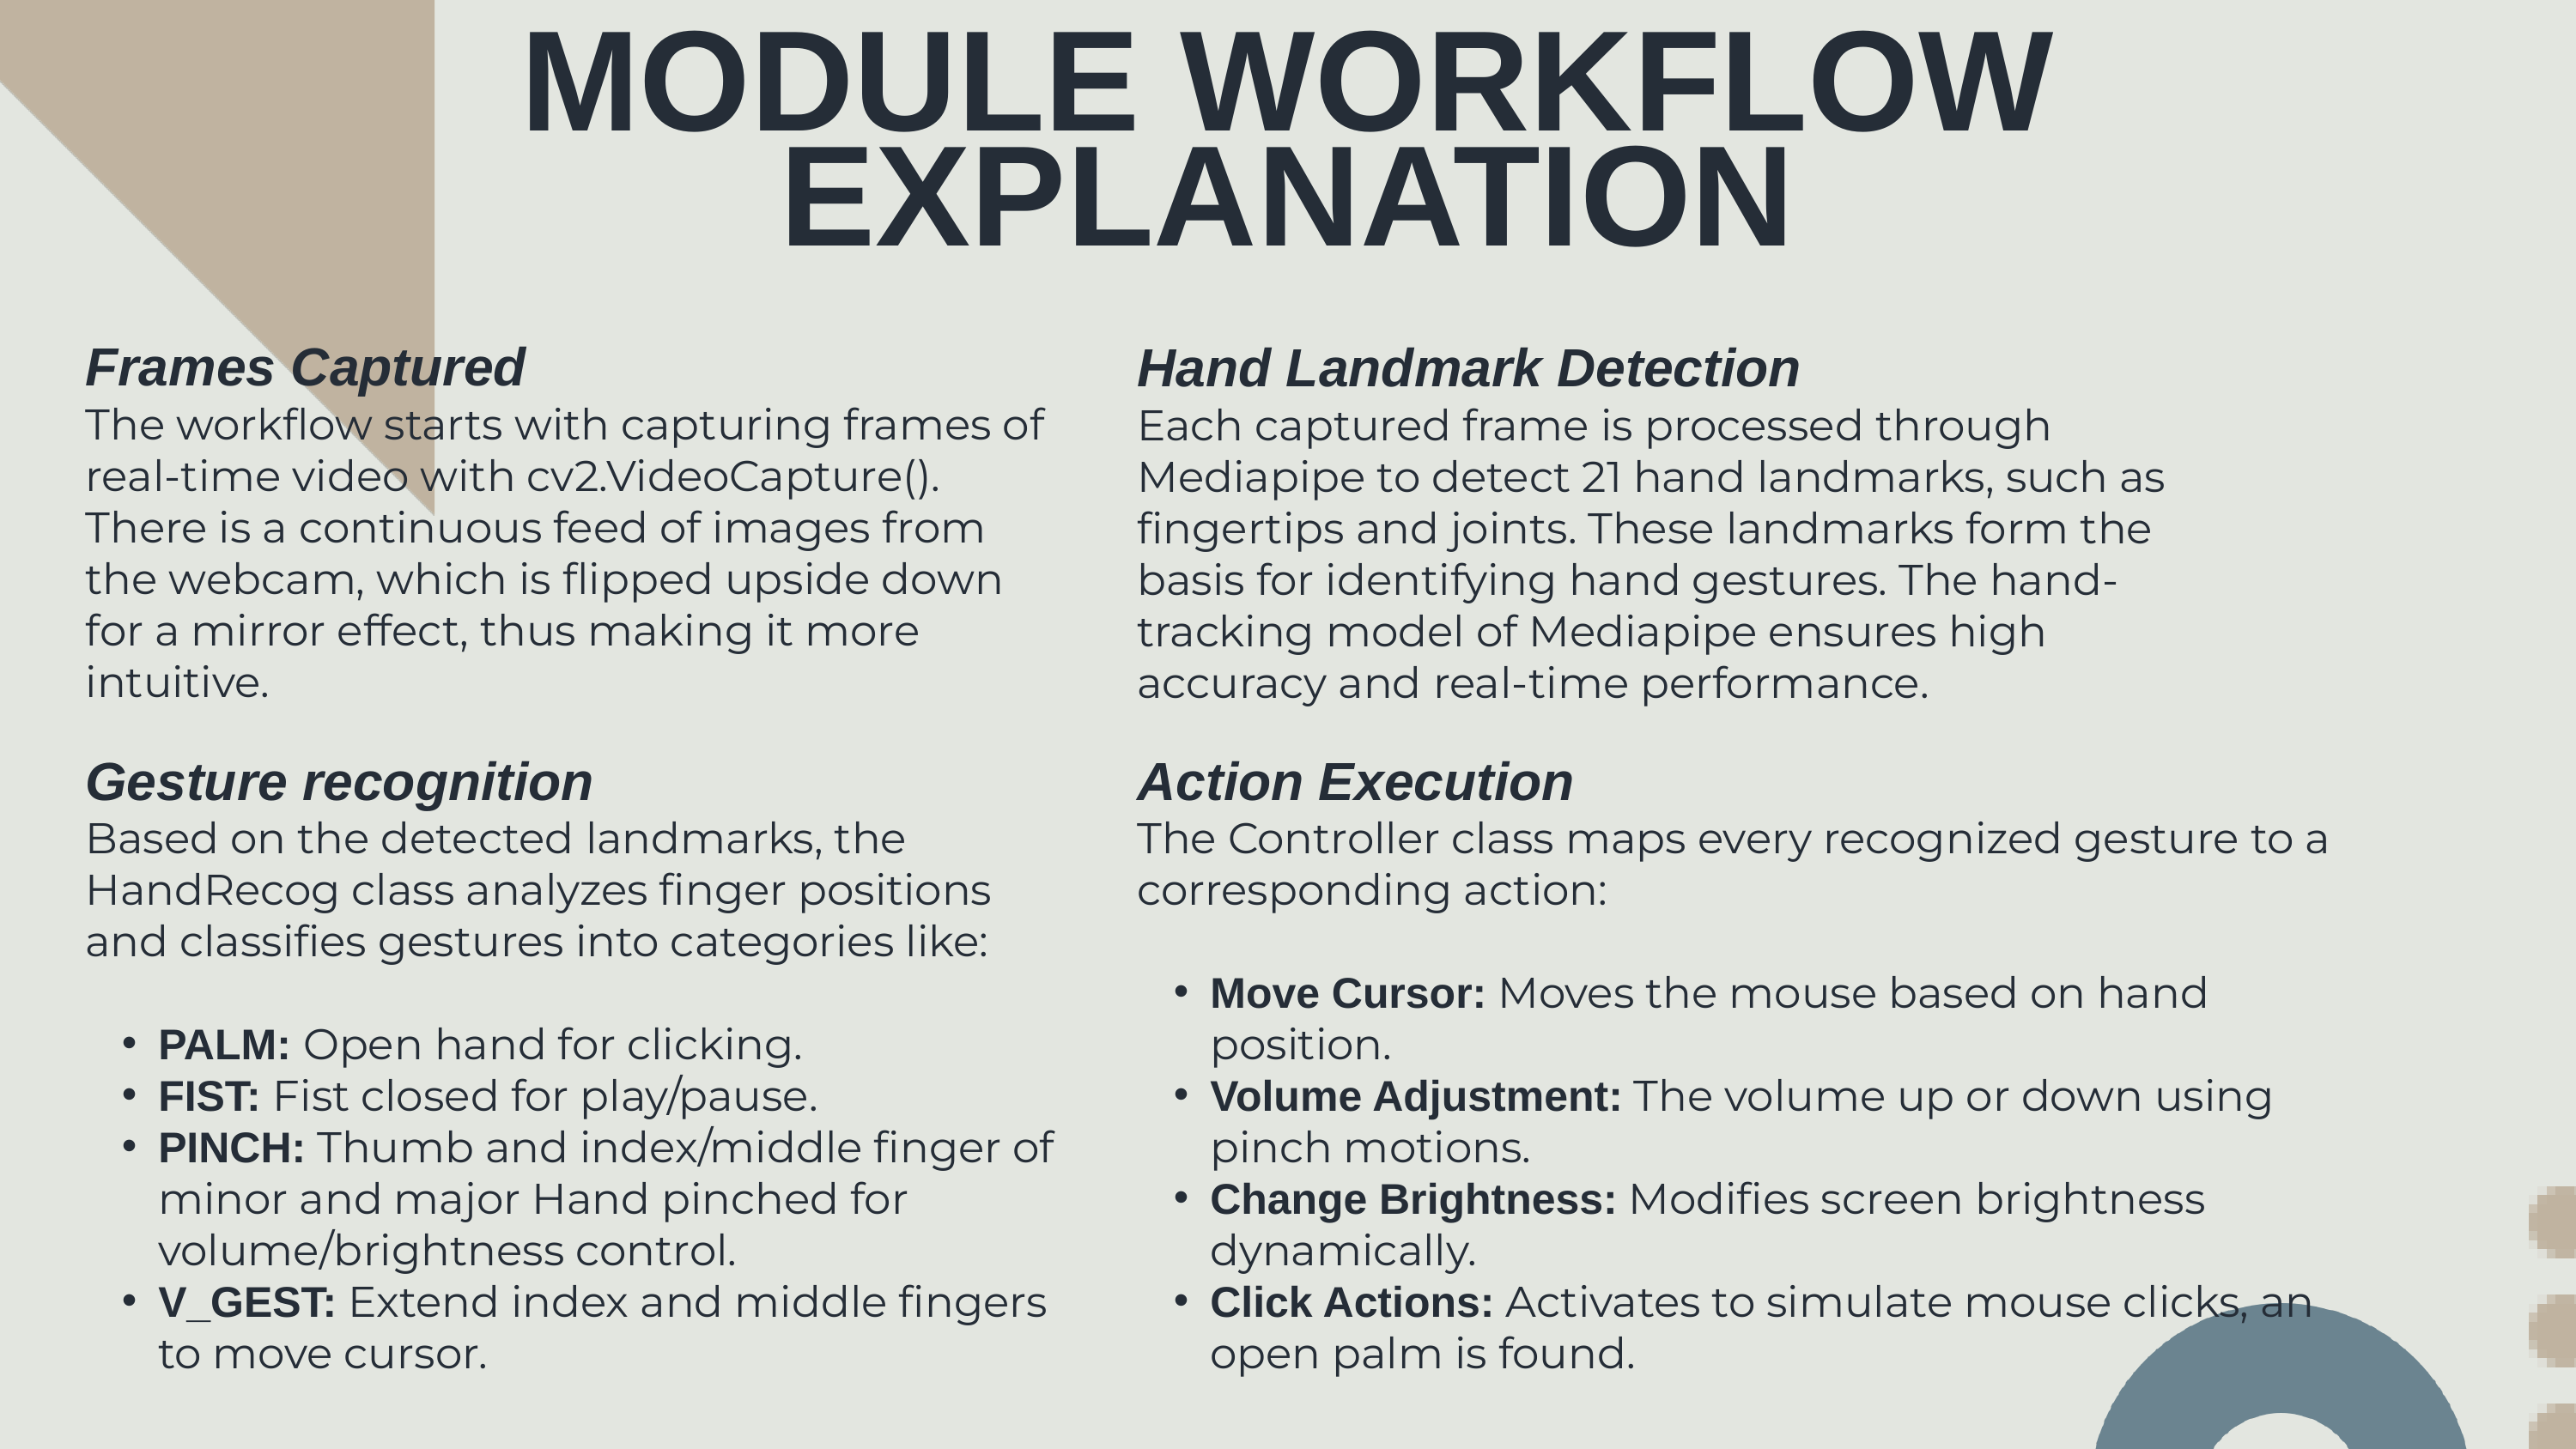

MODULE WORKFLOW EXPLANATION
Frames Captured
The workflow starts with capturing frames of real-time video with cv2.VideoCapture(). There is a continuous feed of images from the webcam, which is flipped upside down for a mirror effect, thus making it more intuitive.
Hand Landmark Detection
Each captured frame is processed through Mediapipe to detect 21 hand landmarks, such as fingertips and joints. These landmarks form the basis for identifying hand gestures. The hand-tracking model of Mediapipe ensures high accuracy and real-time performance.
Gesture recognition
Based on the detected landmarks, the HandRecog class analyzes finger positions and classifies gestures into categories like:

PALM: Open hand for clicking.
FIST: Fist closed for play/pause.
PINCH: Thumb and index/middle finger of minor and major Hand pinched for volume/brightness control.
V_GEST: Extend index and middle fingers to move cursor.
Action Execution
The Controller class maps every recognized gesture to a corresponding action:

Move Cursor: Moves the mouse based on hand position.
Volume Adjustment: The volume up or down using pinch motions.
Change Brightness: Modifies screen brightness dynamically.
Click Actions: Activates to simulate mouse clicks, an open palm is found.